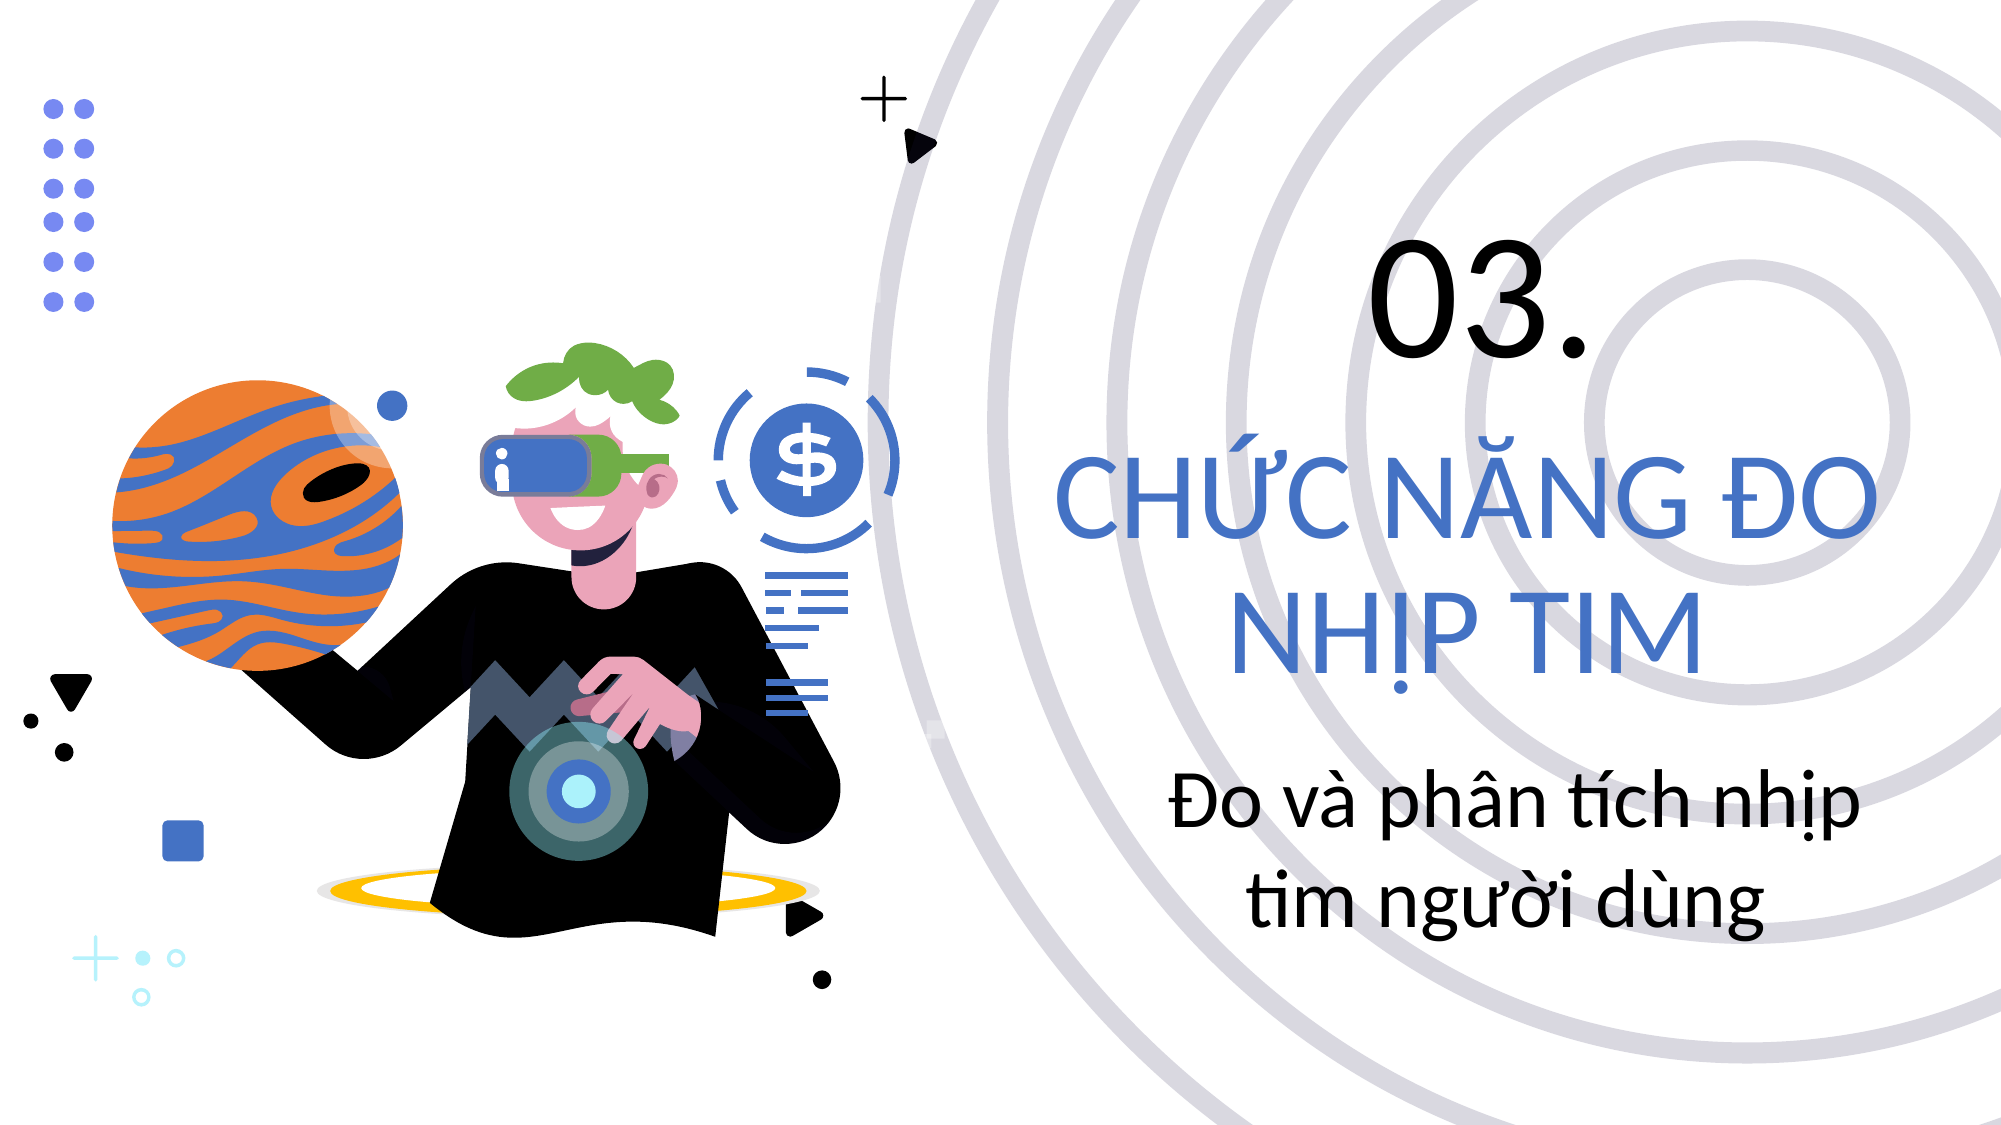

03.
# CHỨC NĂNG ĐO NHỊP TIM
Đo và phân tích nhịp tim người dùng